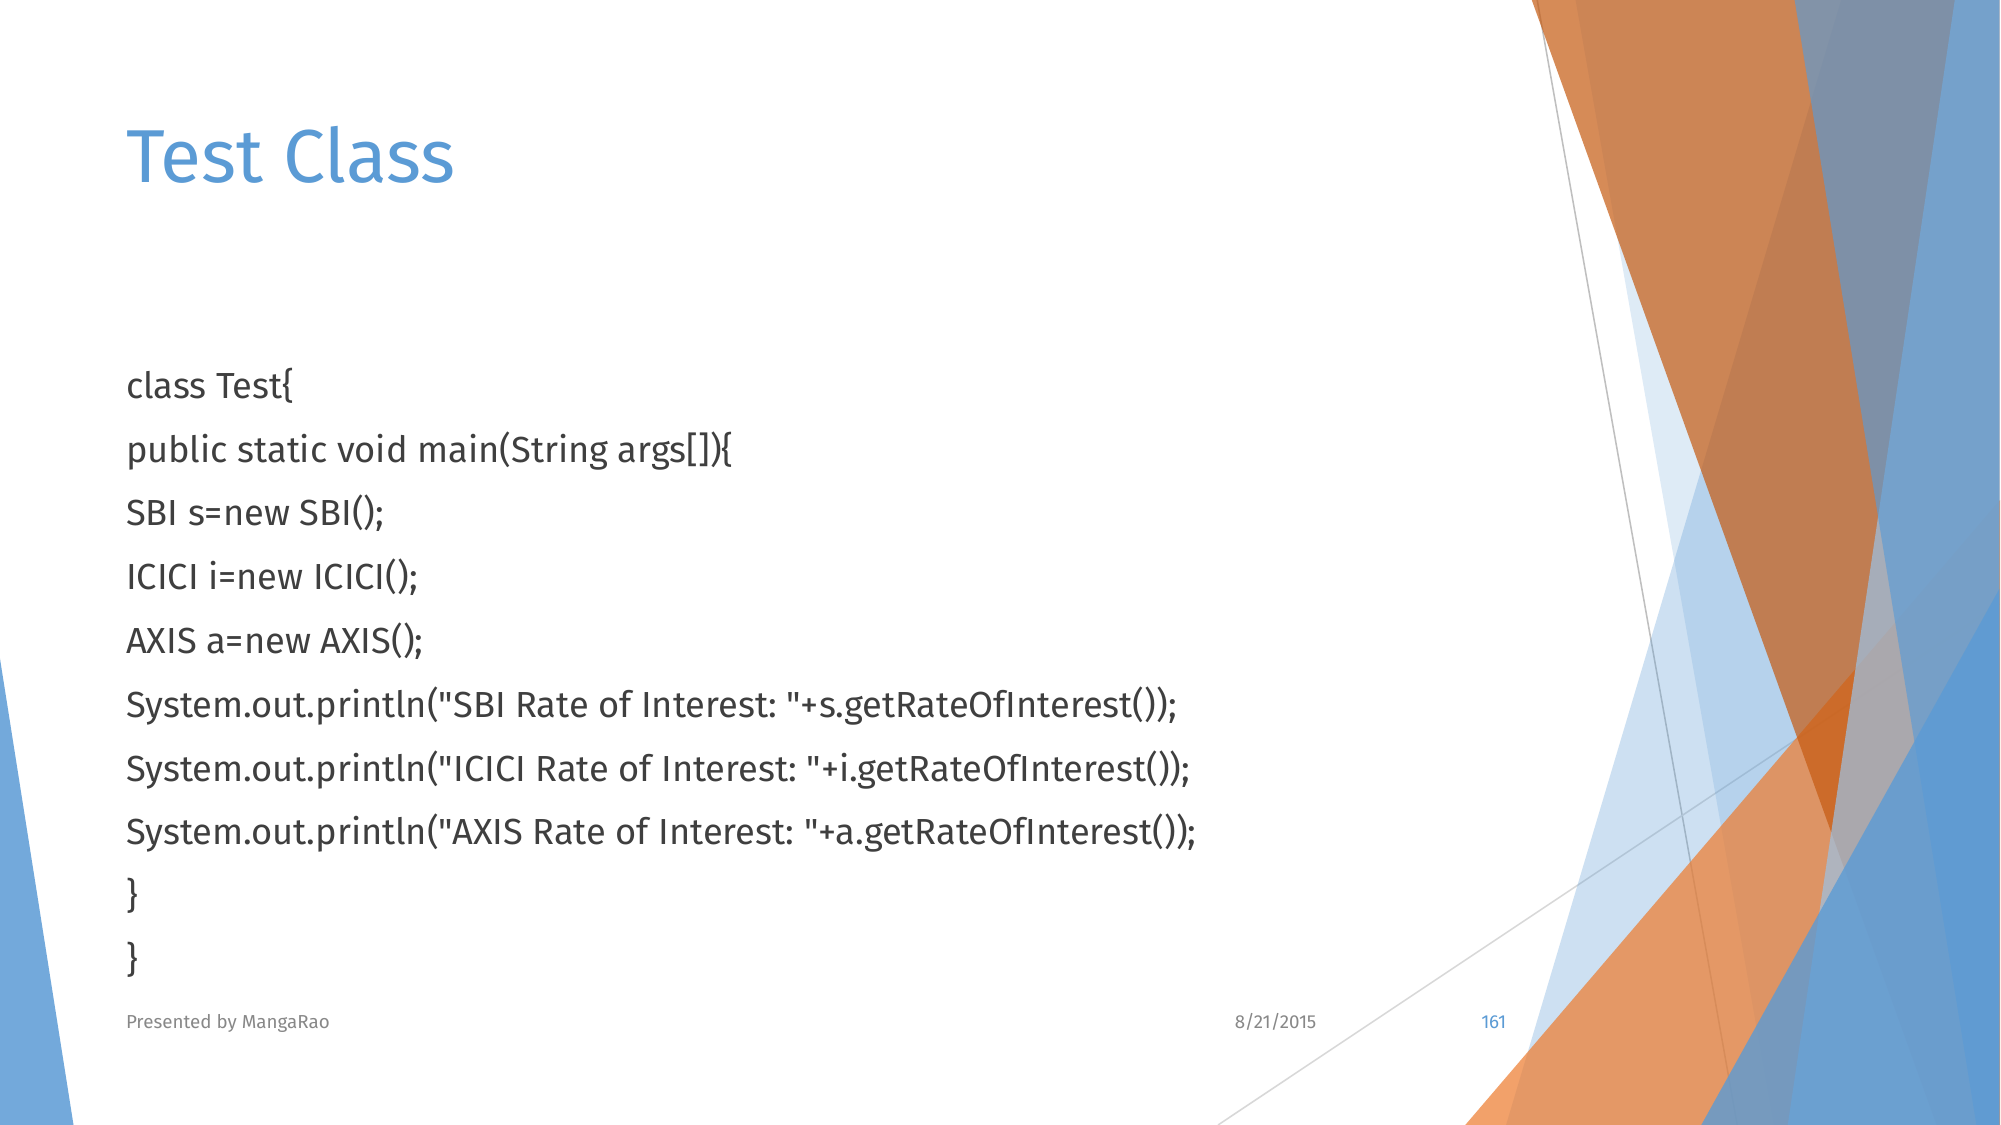

# Test Class
class Test{
public static void main(String args[]){
SBI s=new SBI();
ICICI i=new ICICI();
AXIS a=new AXIS();
System.out.println("SBI Rate of Interest: "+s.getRateOfInterest());
System.out.println("ICICI Rate of Interest: "+i.getRateOfInterest());
System.out.println("AXIS Rate of Interest: "+a.getRateOfInterest());
}
}

Presented by MangaRao
8/21/2015
161